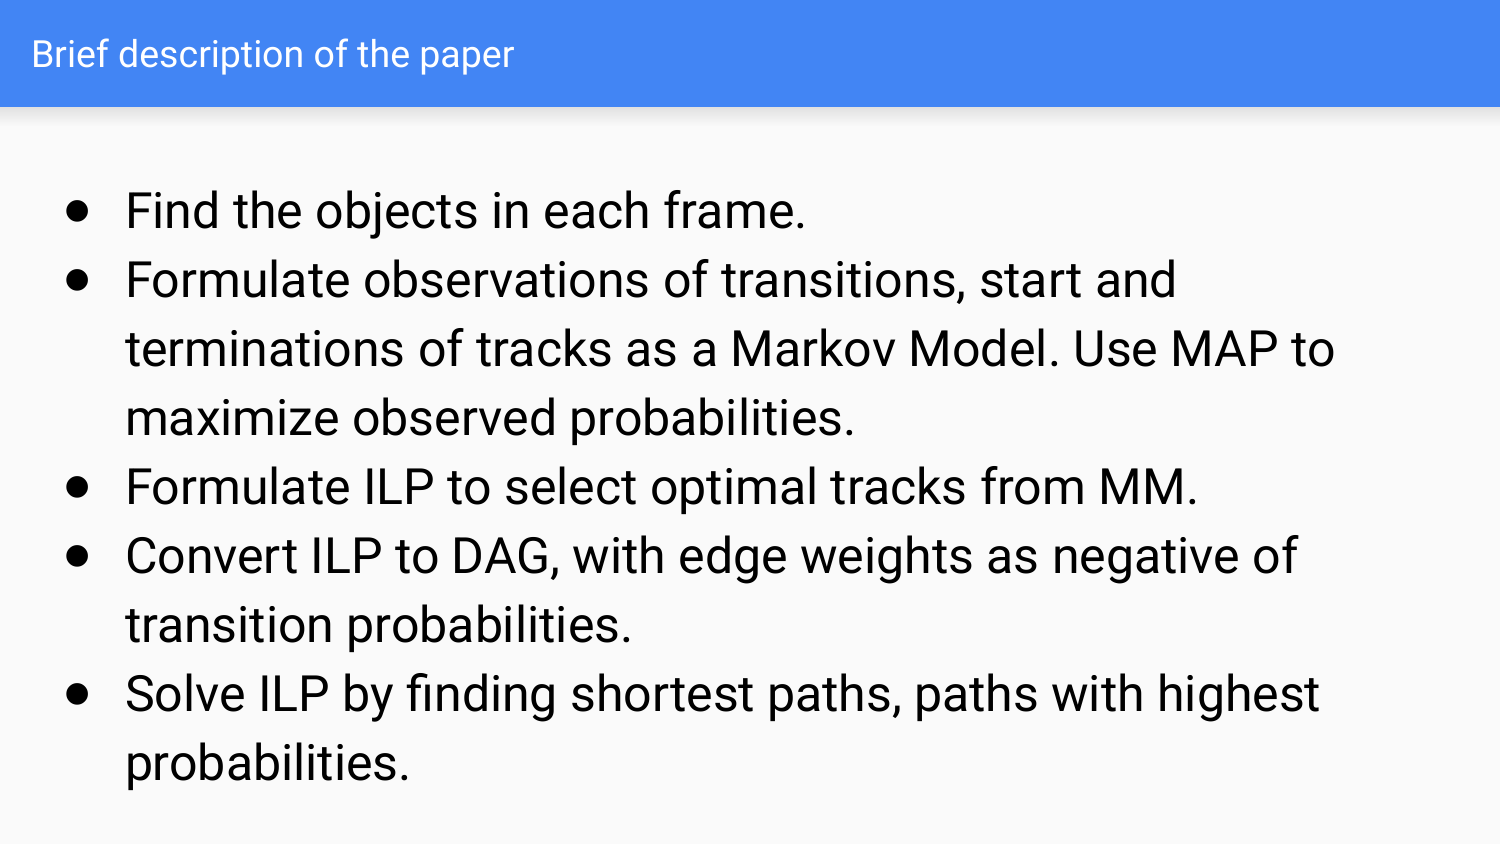

# Brief description of the paper
Find the objects in each frame.
Formulate observations of transitions, start and terminations of tracks as a Markov Model. Use MAP to maximize observed probabilities.
Formulate ILP to select optimal tracks from MM.
Convert ILP to DAG, with edge weights as negative of transition probabilities.
Solve ILP by finding shortest paths, paths with highest probabilities.